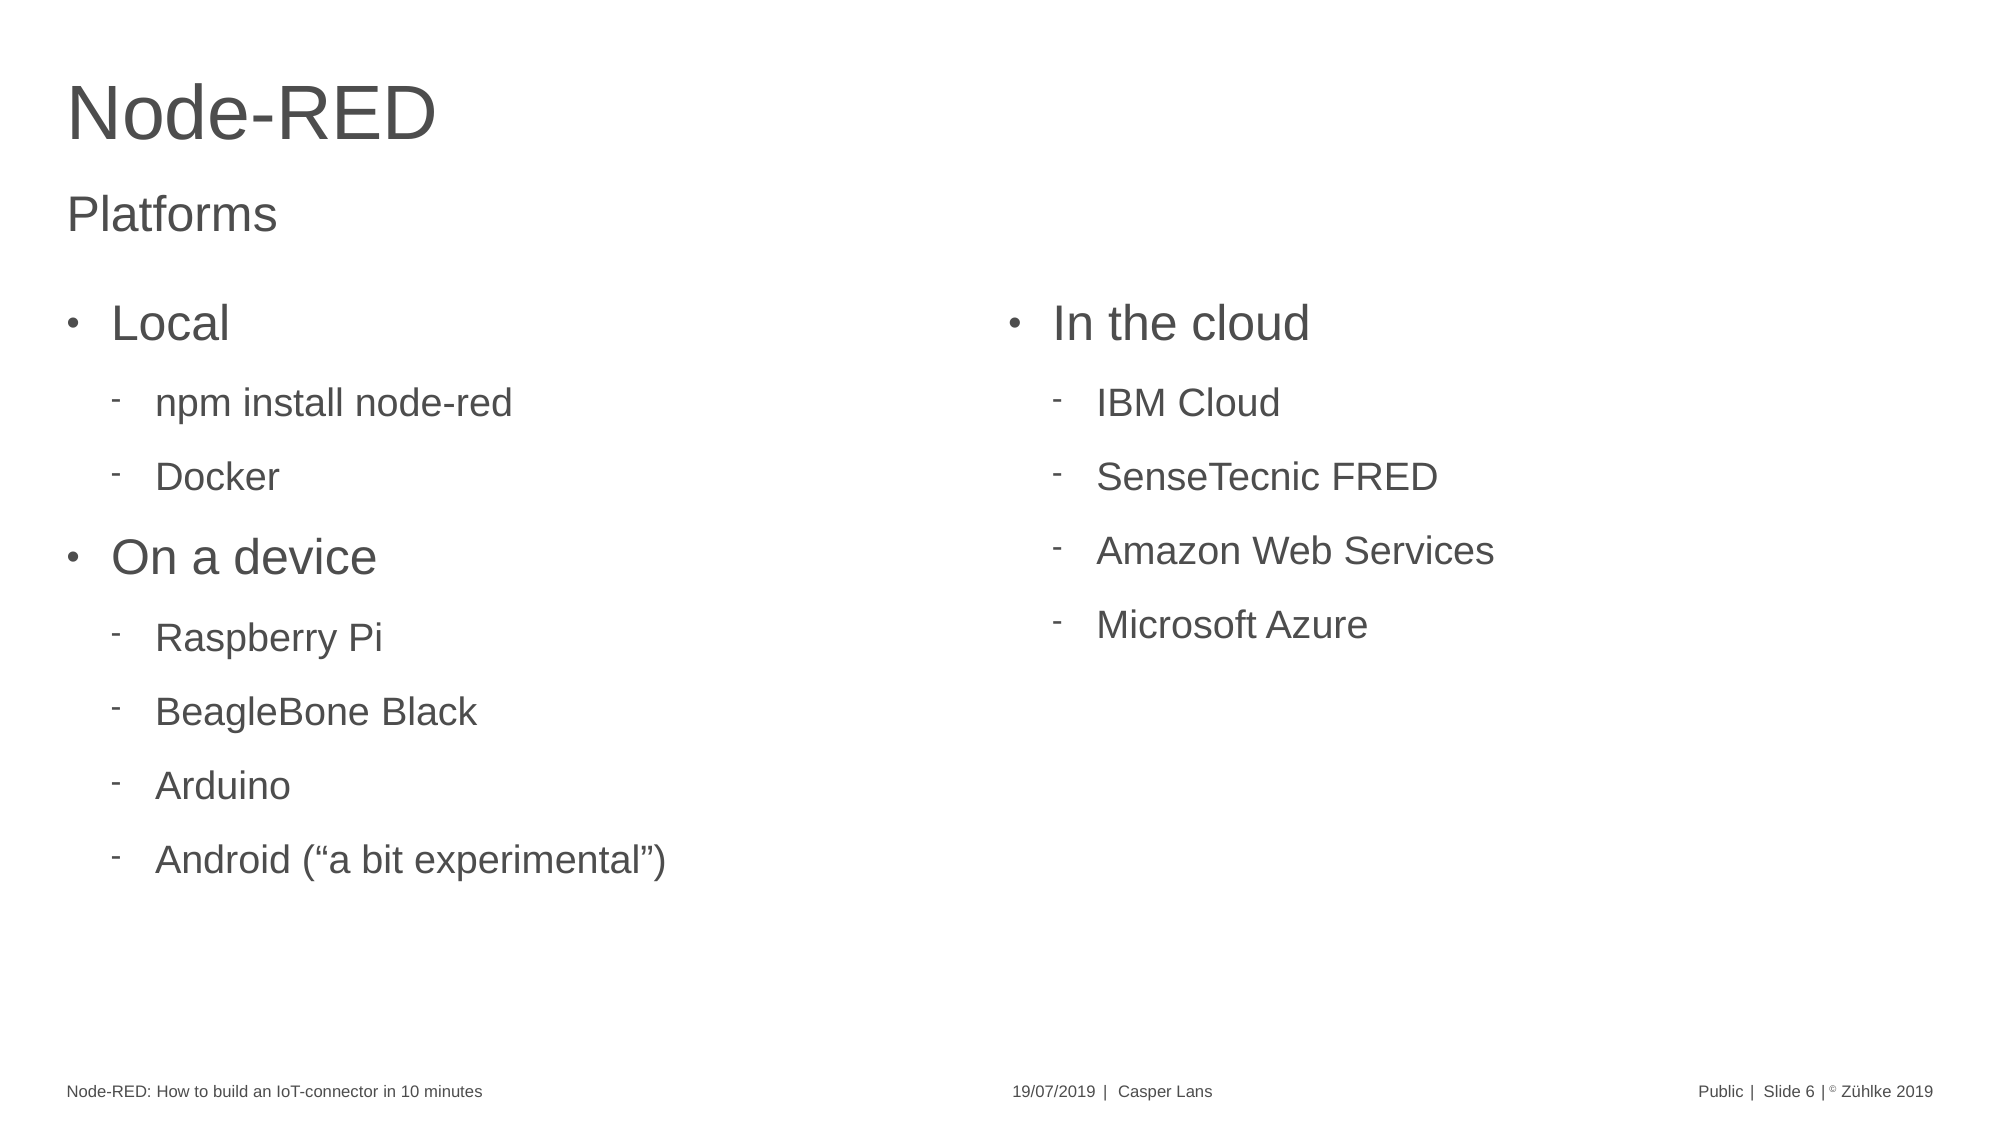

# Node-RED
Platforms
Local
npm install node-red
Docker
On a device
Raspberry Pi
BeagleBone Black
Arduino
Android (“a bit experimental”)

In the cloud
IBM Cloud
SenseTecnic FRED
Amazon Web Services
Microsoft Azure